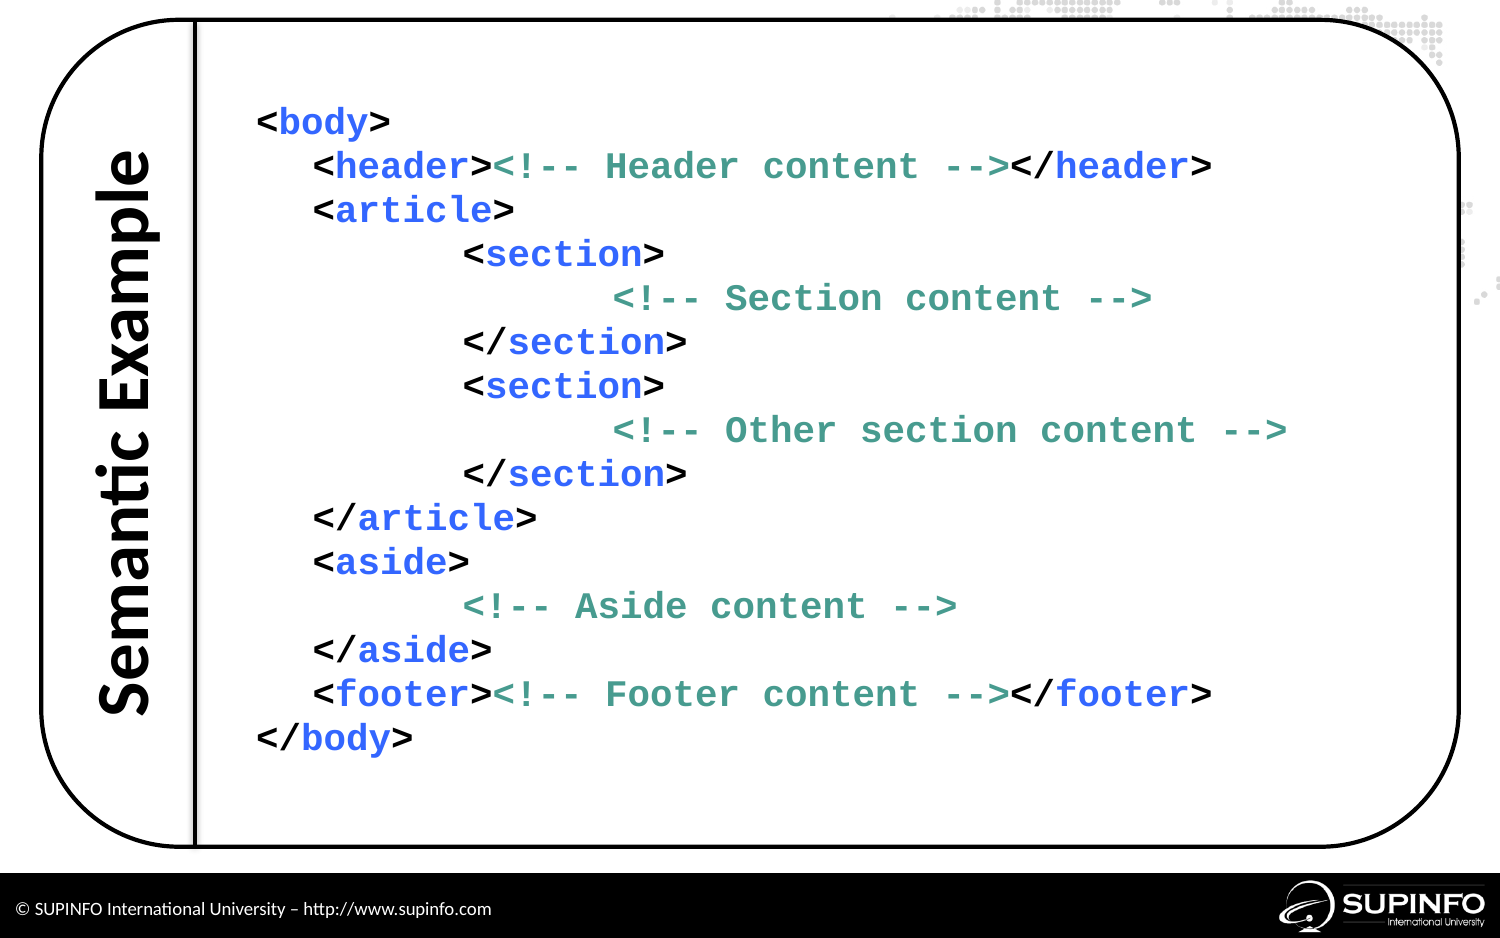

<body>
	<header><!-- Header content --></header>
	<article>
		<section>
			<!-- Section content -->
		</section>
		<section>
			<!-- Other section content -->
		</section>
	</article>
	<aside>
		<!-- Aside content -->
	</aside>
	<footer><!-- Footer content --></footer>
</body>
Semantic Example